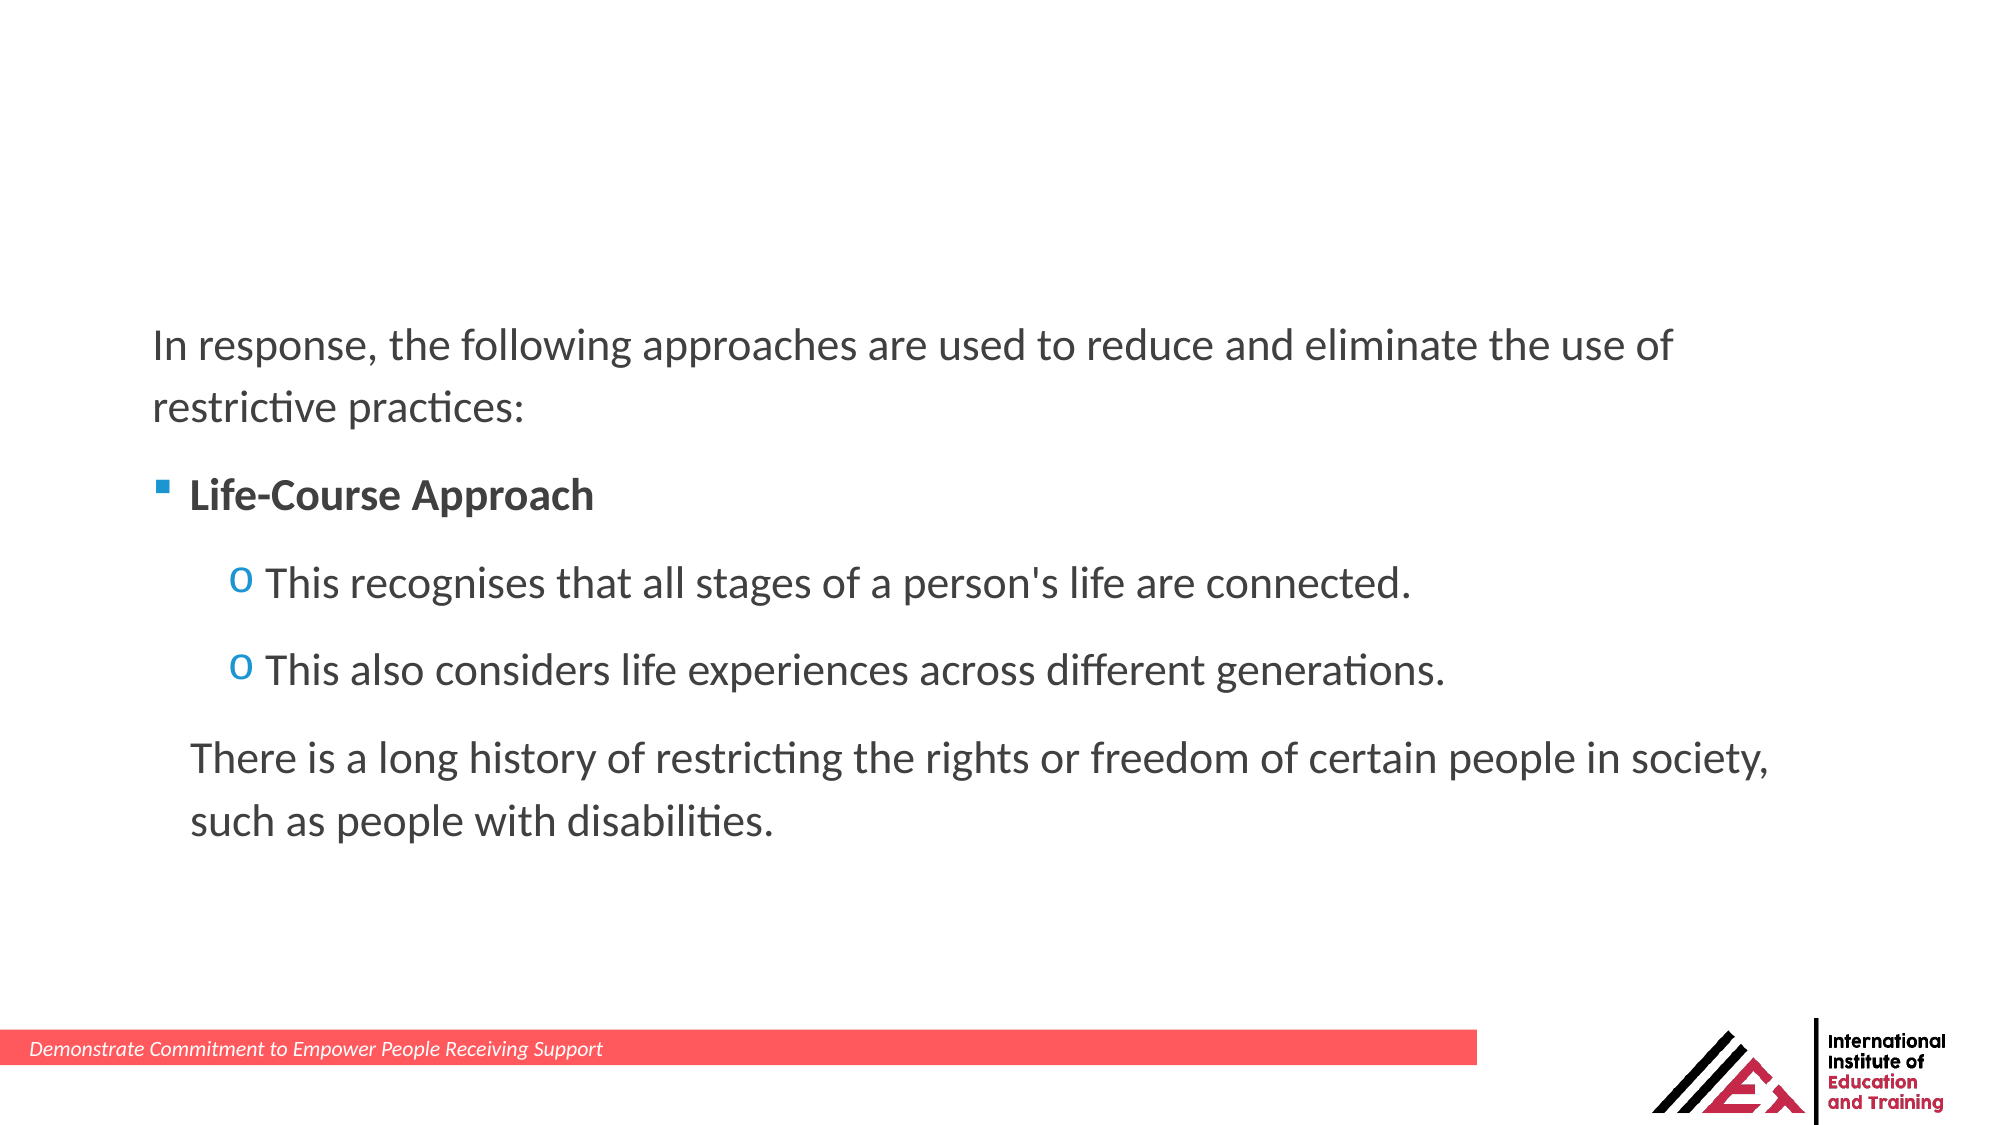

In response, the following approaches are used to reduce and eliminate the use of restrictive practices:
Life-Course Approach
This recognises that all stages of a person's life are connected.
This also considers life experiences across different generations.
There is a long history of restricting the rights or freedom of certain people in society, such as people with disabilities.
Demonstrate Commitment to Empower People Receiving Support